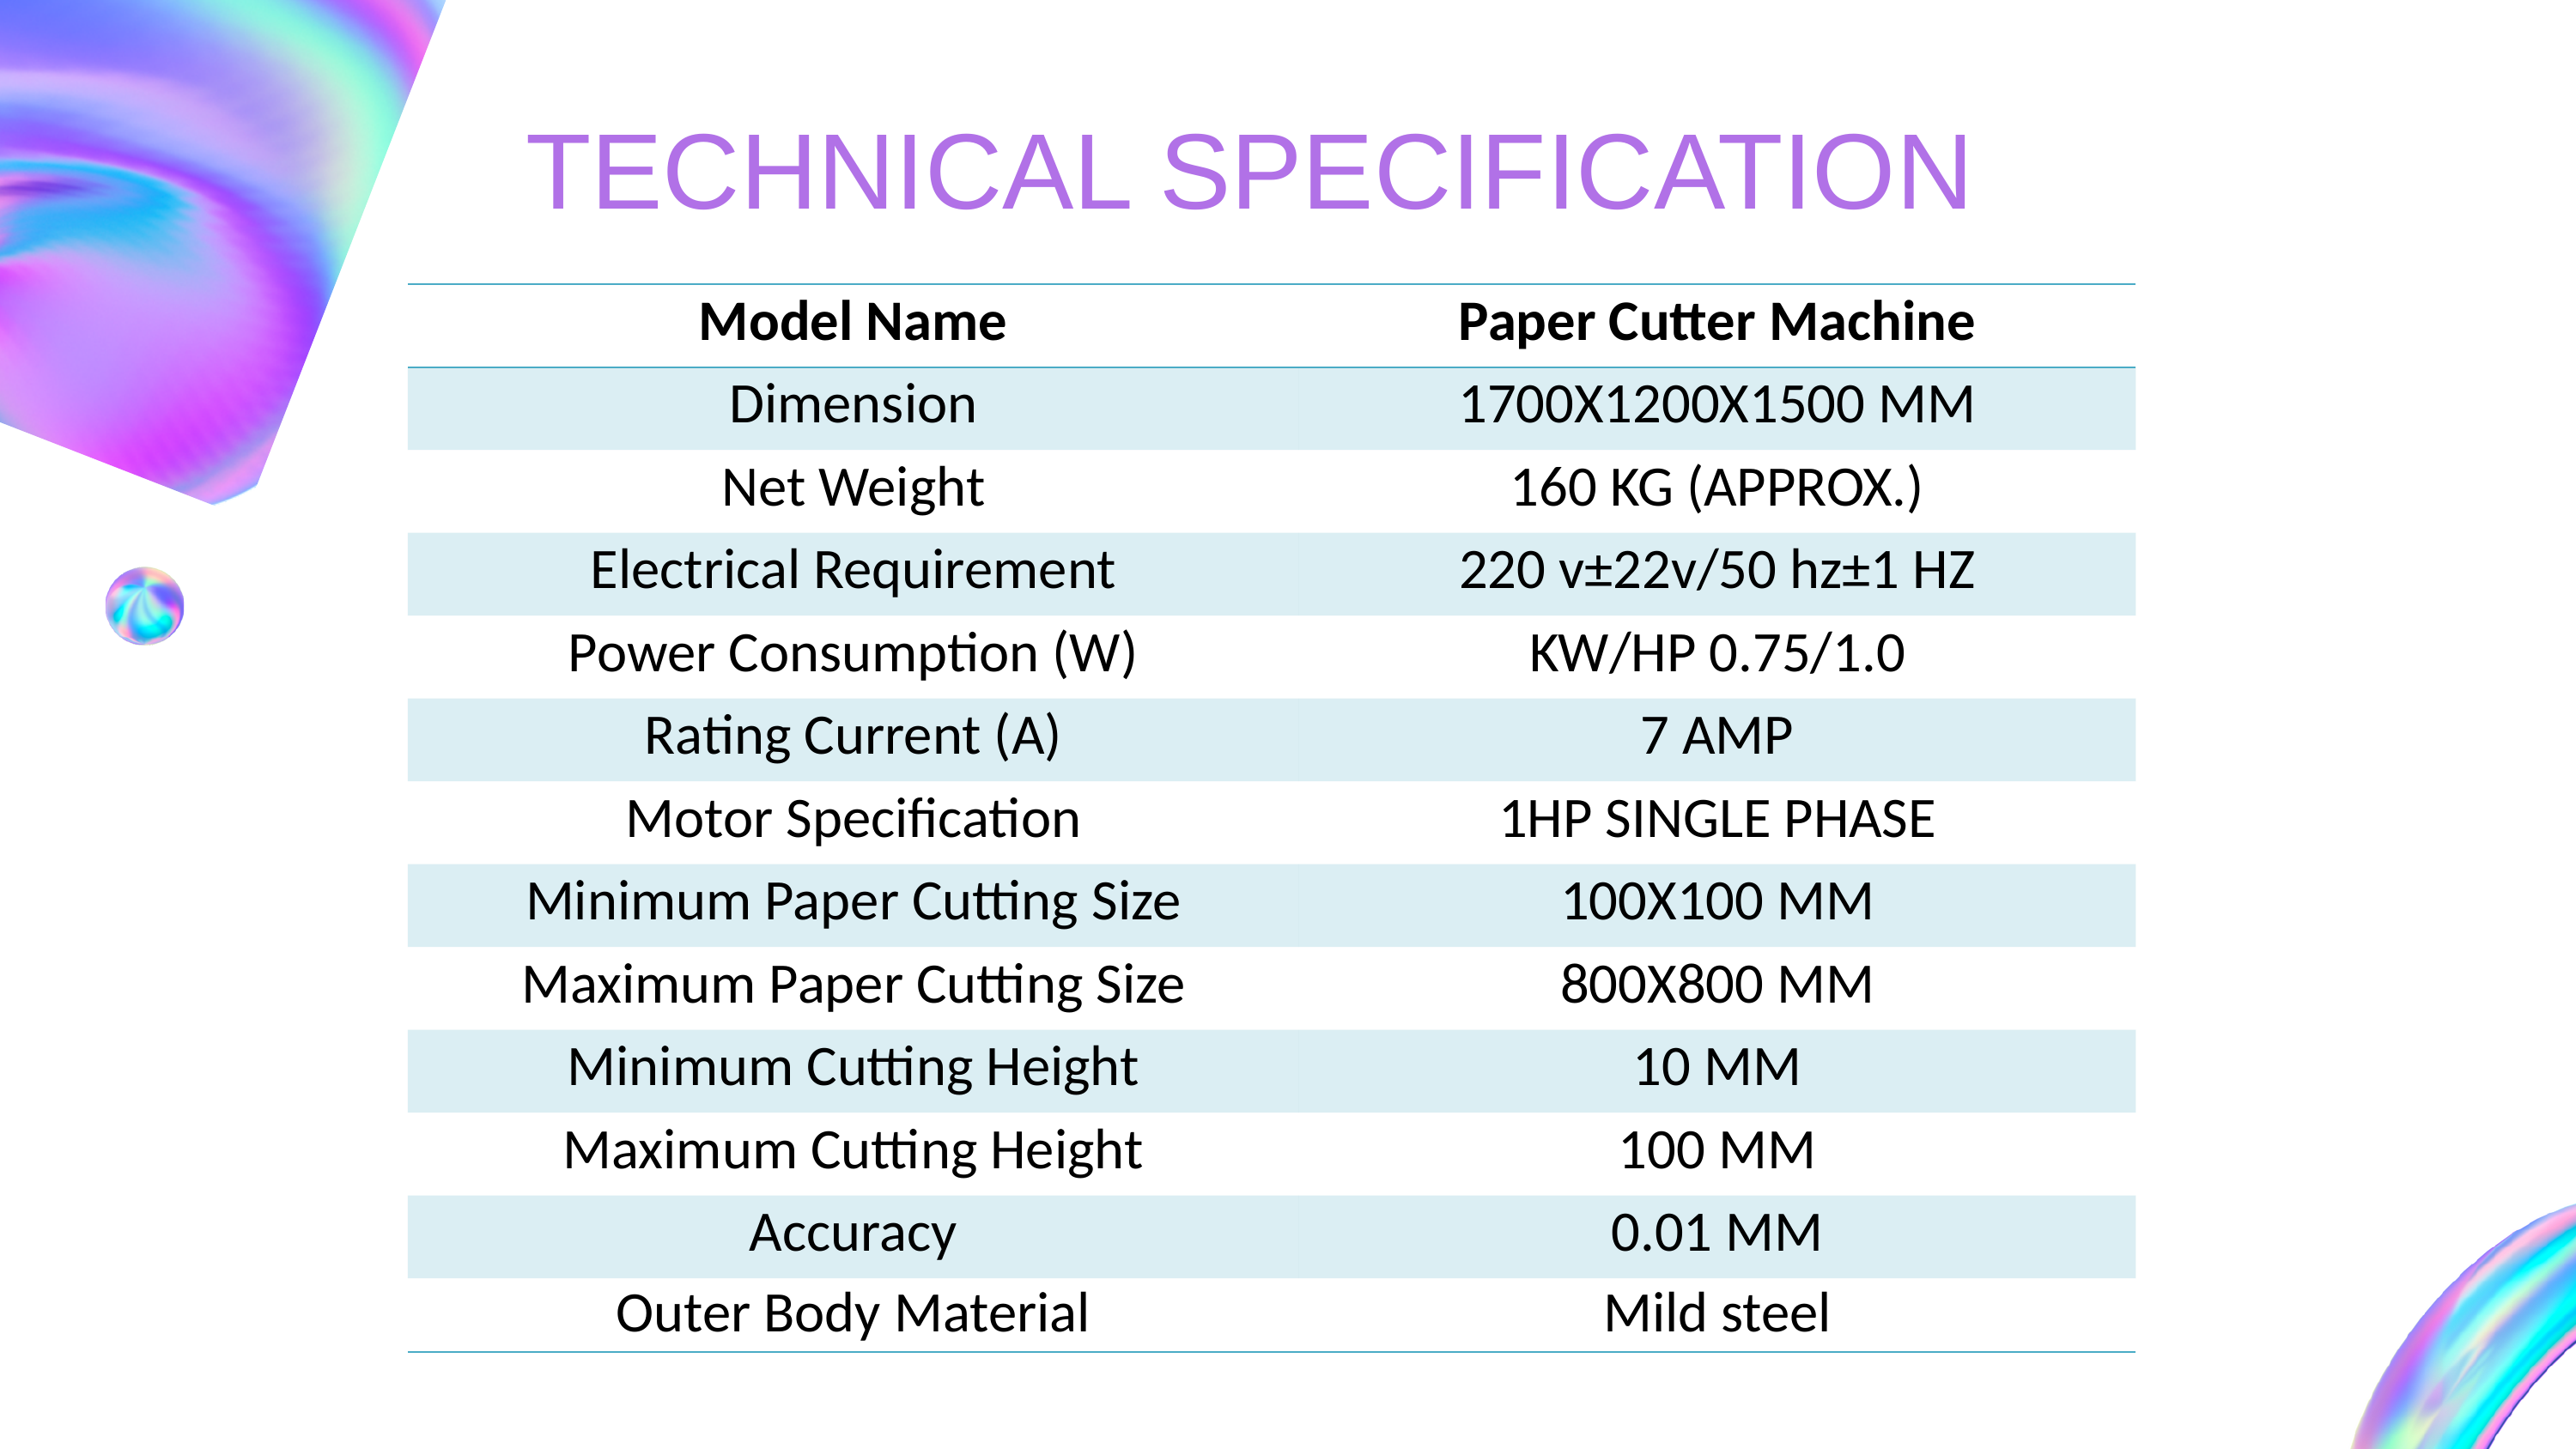

TECHNICAL SPECIFICATION
| Model Name | Paper Cutter Machine |
| --- | --- |
| Dimension | 1700X1200X1500 MM |
| Net Weight | 160 KG (APPROX.) |
| Electrical Requirement | 220 v±22v/50 hz±1 HZ |
| Power Consumption (W) | KW/HP 0.75/1.0 |
| Rating Current (A) | 7 AMP |
| Motor Specification | 1HP SINGLE PHASE |
| Minimum Paper Cutting Size | 100X100 MM |
| Maximum Paper Cutting Size | 800X800 MM |
| Minimum Cutting Height | 10 MM |
| Maximum Cutting Height | 100 MM |
| Accuracy | 0.01 MM |
| Outer Body Material | Mild steel |